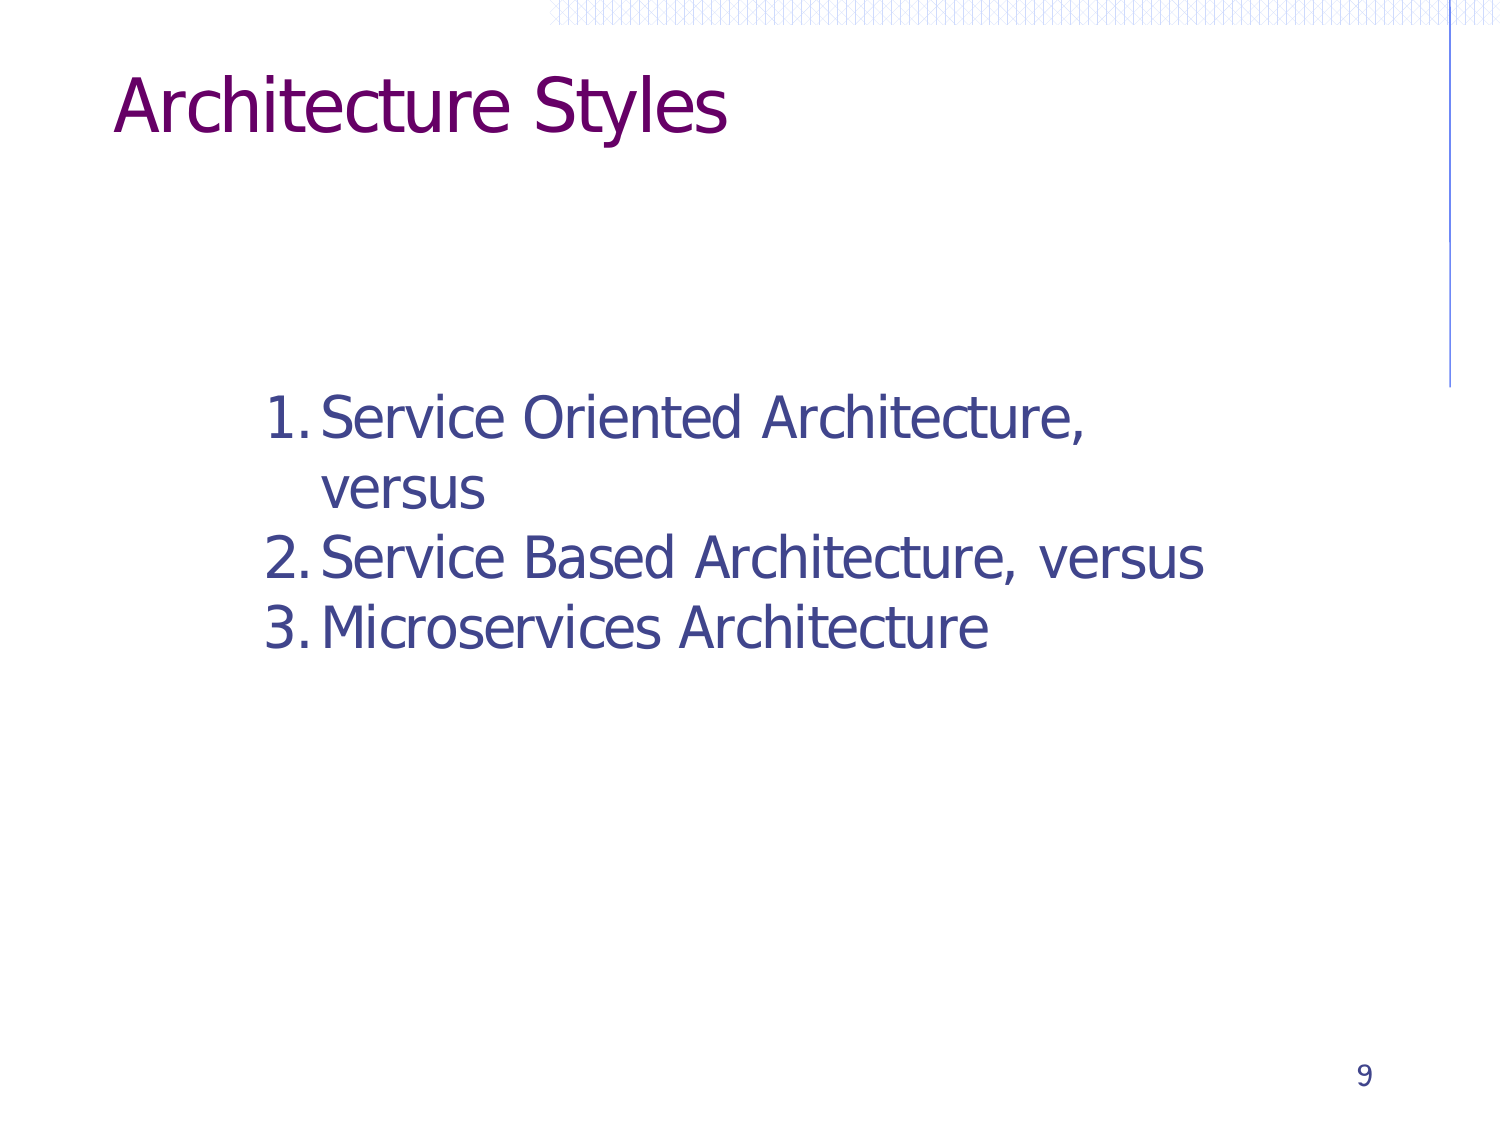

# Architecture Styles
Service Oriented Architecture, versus
Service Based Architecture, versus
Microservices Architecture
9